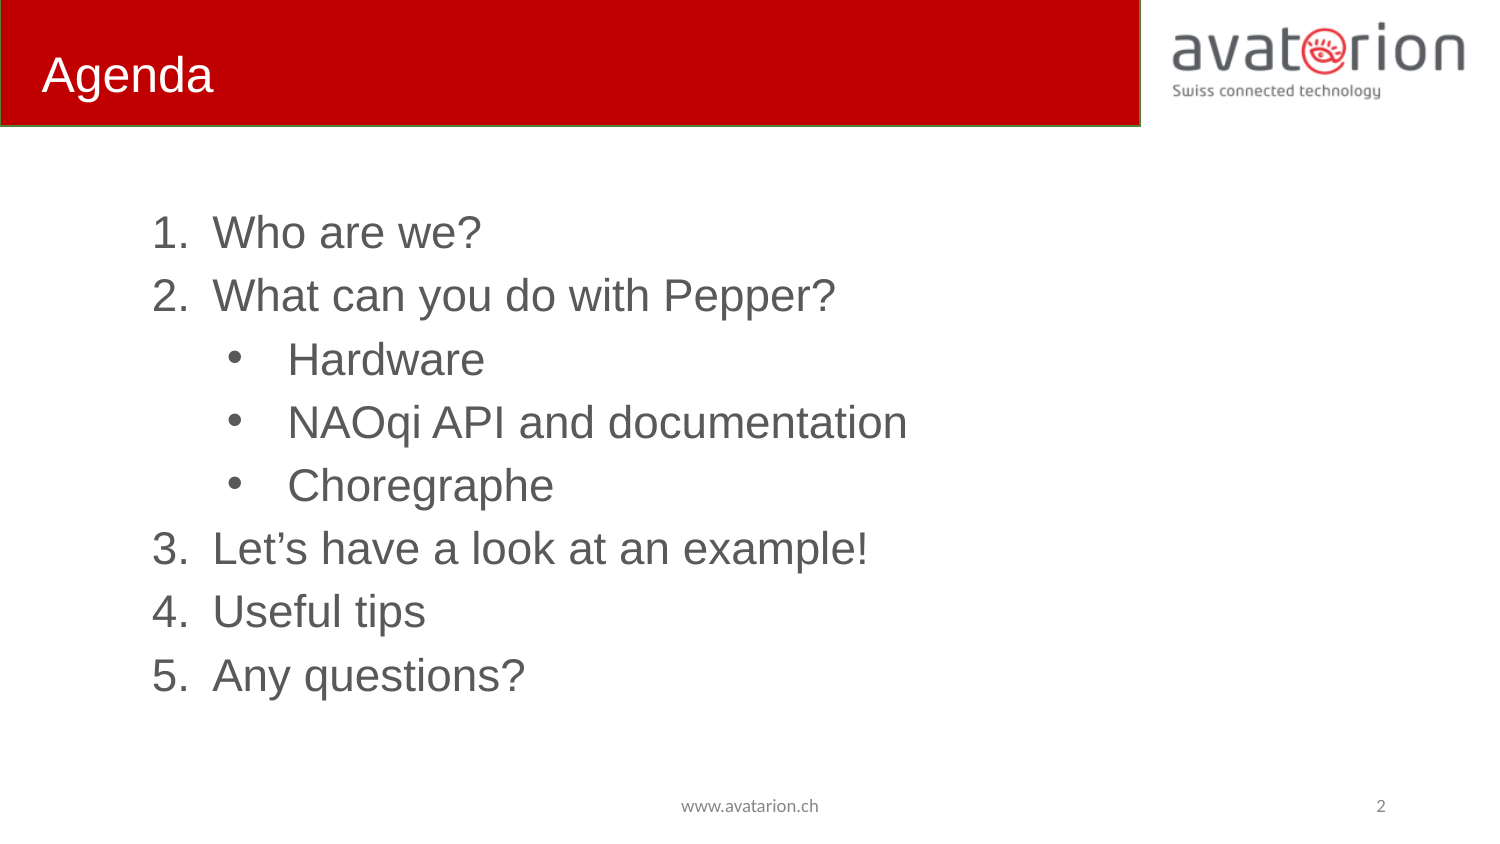

# Agenda
Who are we?
What can you do with Pepper?
Hardware
NAOqi API and documentation
Choregraphe
Let’s have a look at an example!
Useful tips
Any questions?
www.avatarion.ch
2